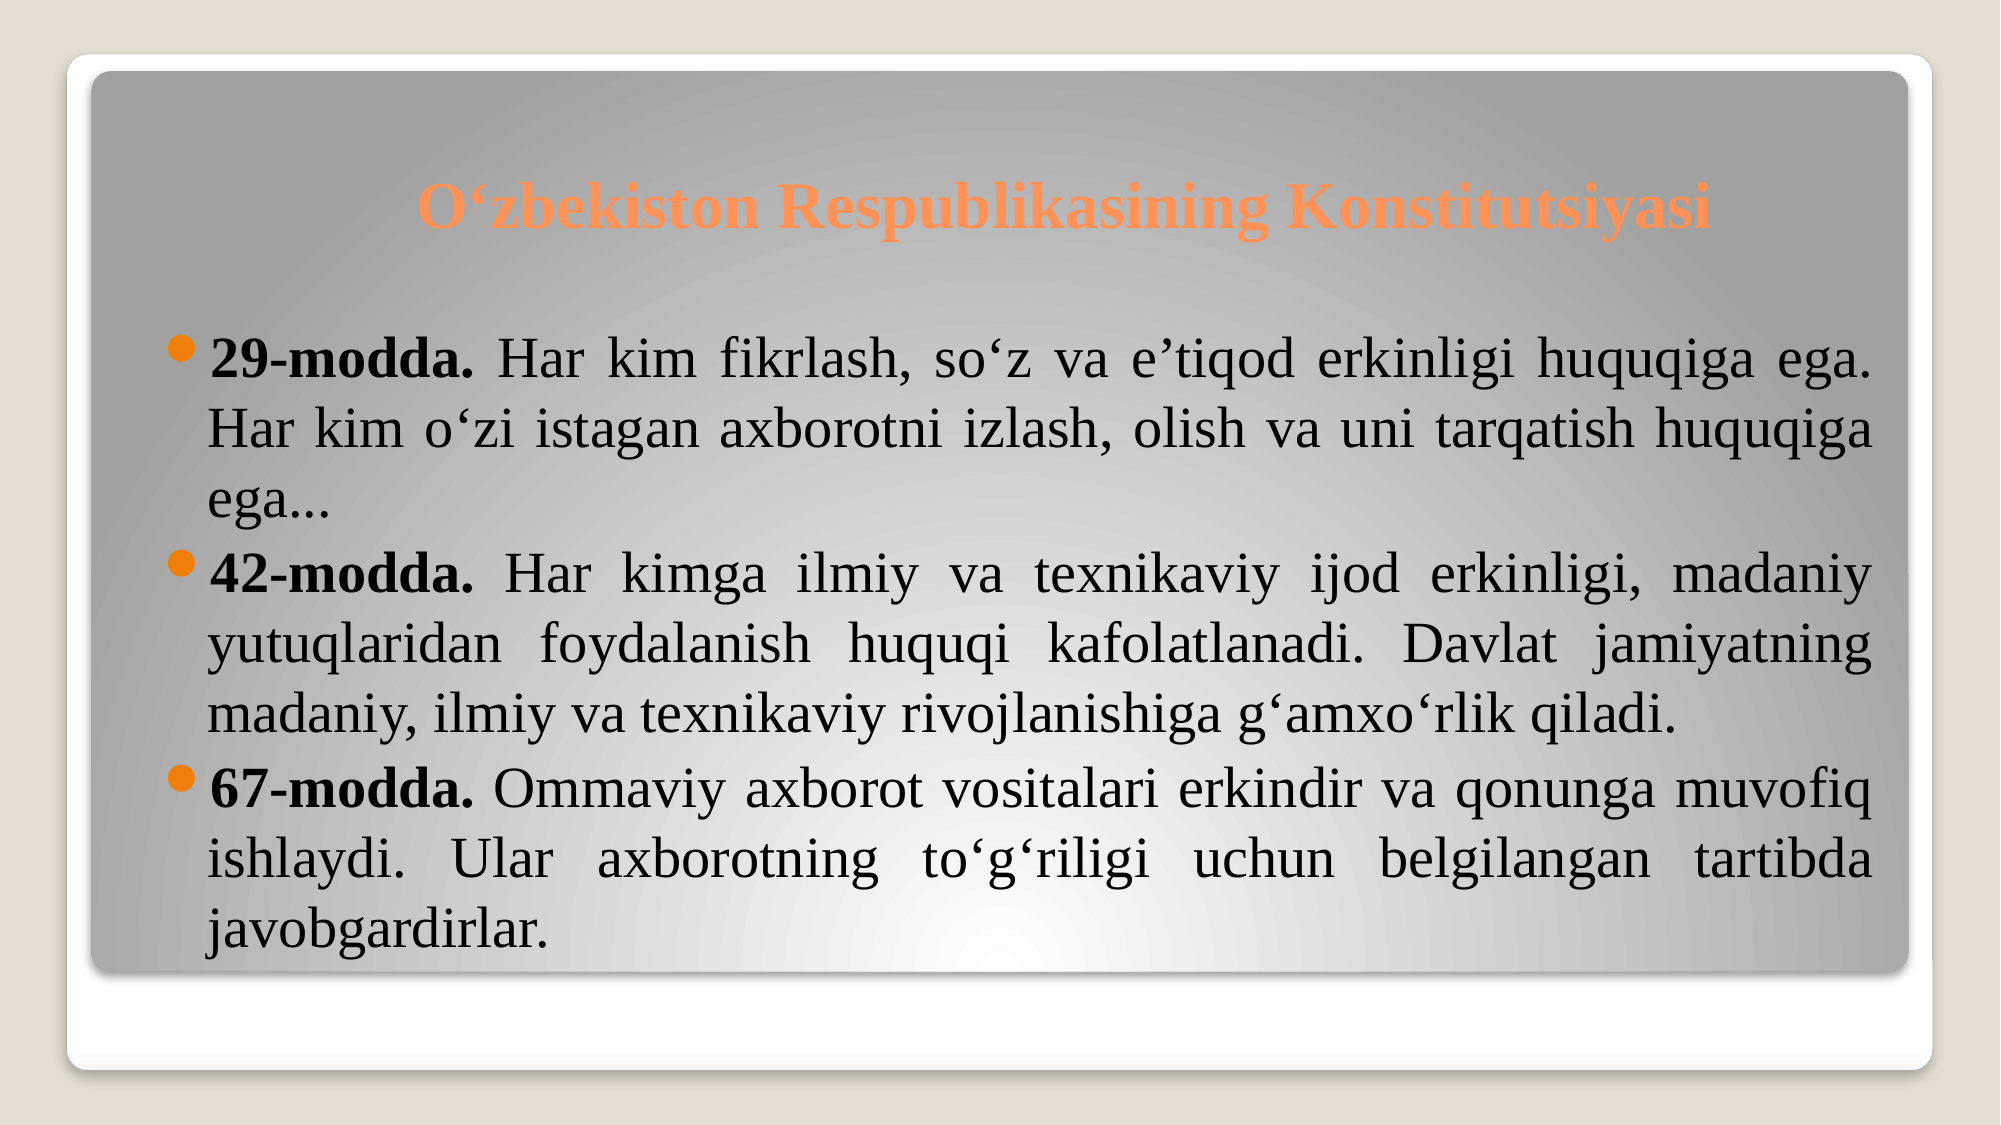

# O‘zbekiston Respublikasining Konstitutsiyasi
29-modda. Har kim fikrlash, so‘z va e’tiqod erkinligi huquqiga ega. Har kim o‘zi istagan axborotni izlash, olish va uni tarqatish huquqiga ega...
42-modda. Har kimga ilmiy va texnikaviy ijod erkinligi, madaniy yutuqlaridan foydalanish huquqi kafolatlanadi. Davlat jamiyatning madaniy, ilmiy va texnikaviy rivojlanishiga g‘amxo‘rlik qiladi.
67-modda. Ommaviy axborot vositalari erkindir va qonunga muvofiq ishlaydi. Ular axborotning to‘g‘riligi uchun belgilangan tartibda javobgardirlar.